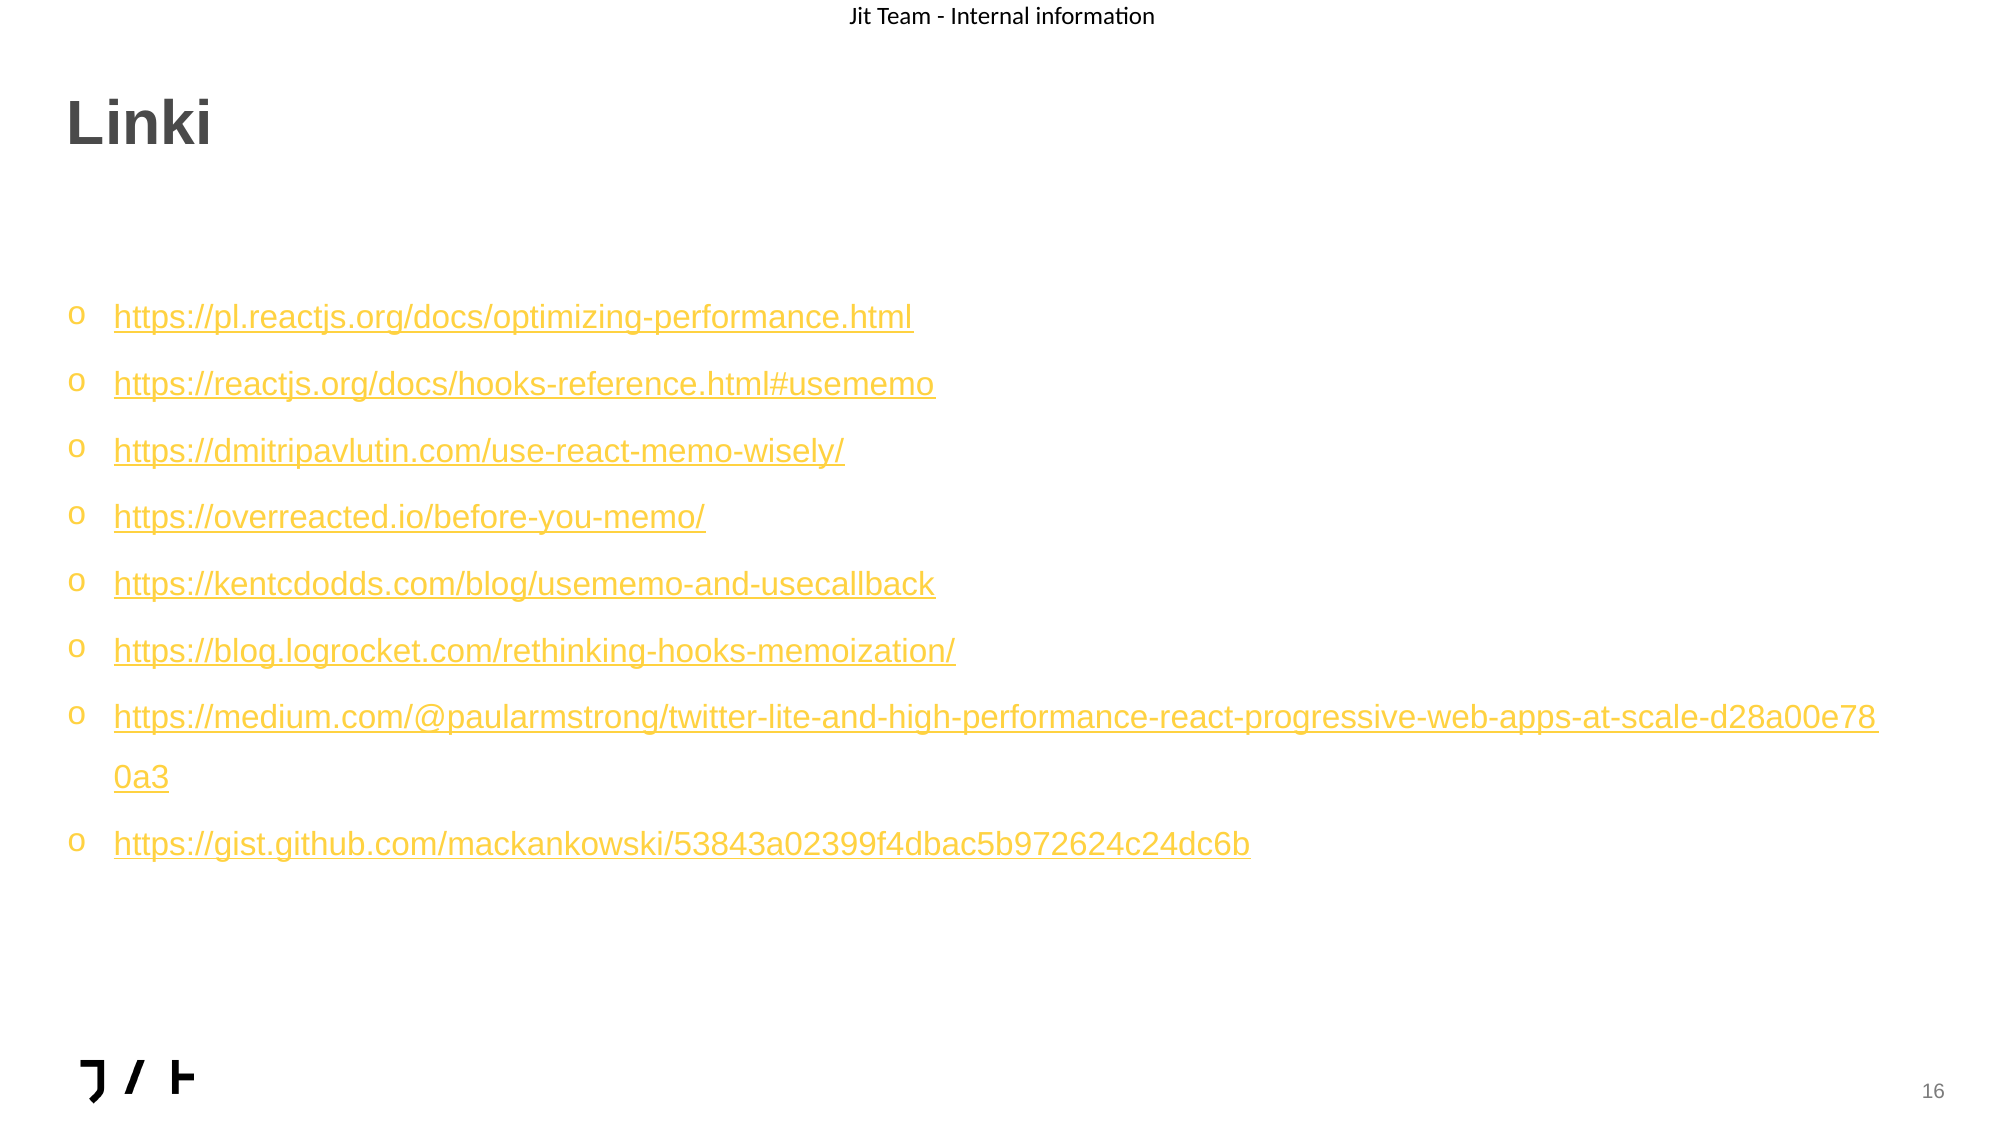

# Linki
https://pl.reactjs.org/docs/optimizing-performance.html
https://reactjs.org/docs/hooks-reference.html#usememo
https://dmitripavlutin.com/use-react-memo-wisely/
https://overreacted.io/before-you-memo/
https://kentcdodds.com/blog/usememo-and-usecallback
https://blog.logrocket.com/rethinking-hooks-memoization/
https://medium.com/@paularmstrong/twitter-lite-and-high-performance-react-progressive-web-apps-at-scale-d28a00e780a3
https://gist.github.com/mackankowski/53843a02399f4dbac5b972624c24dc6b
16